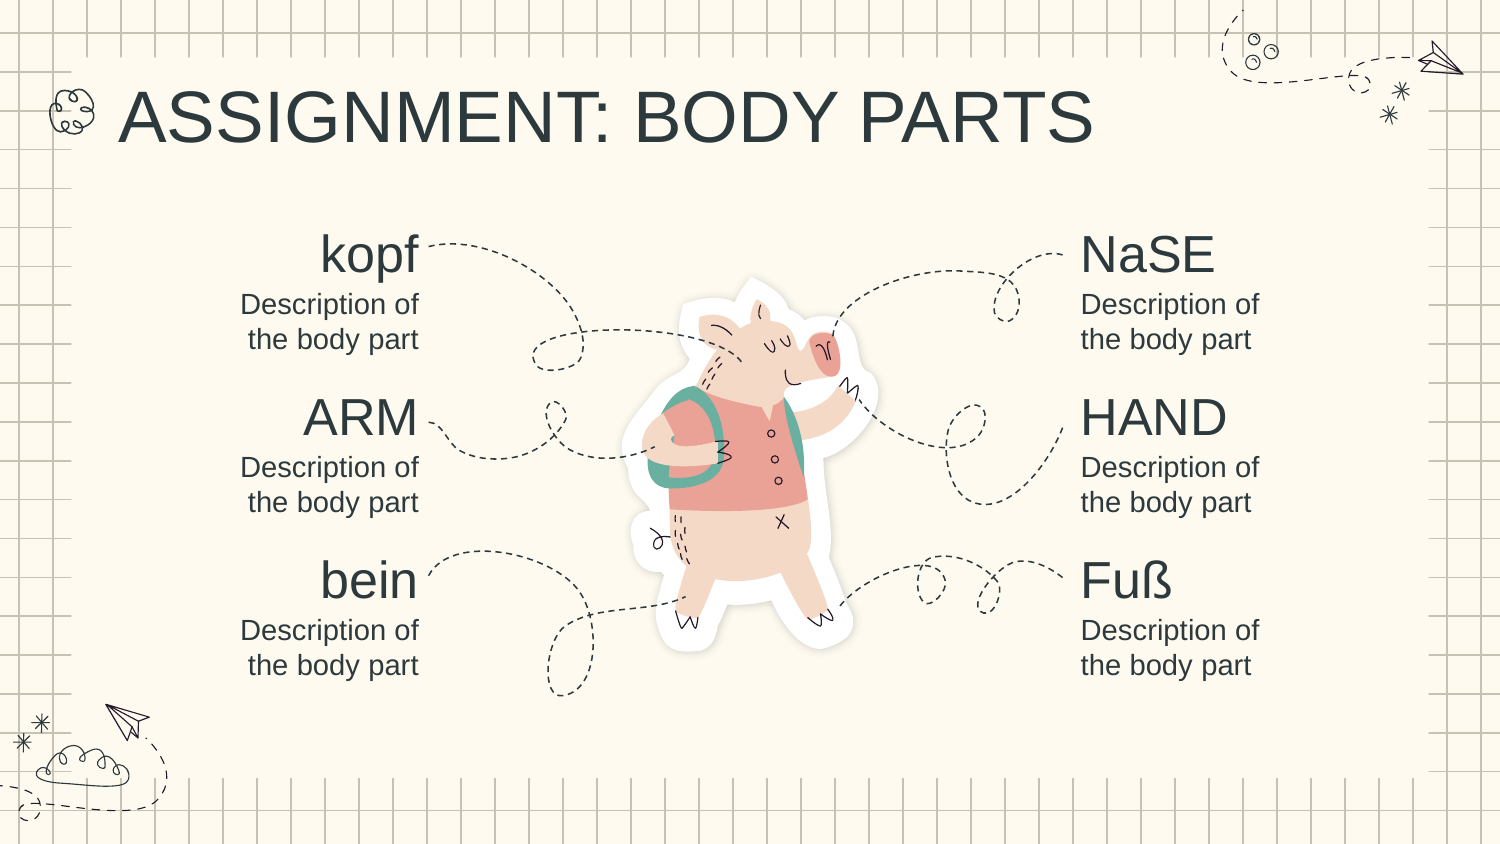

# ASSIGNMENT: BODY PARTS
kopf
Description of the body part
NaSE
Description of the body part

ARM
Description of the body part
HAND
Description of the body part

bein
Description of the body part
Fuß
Description of the body part